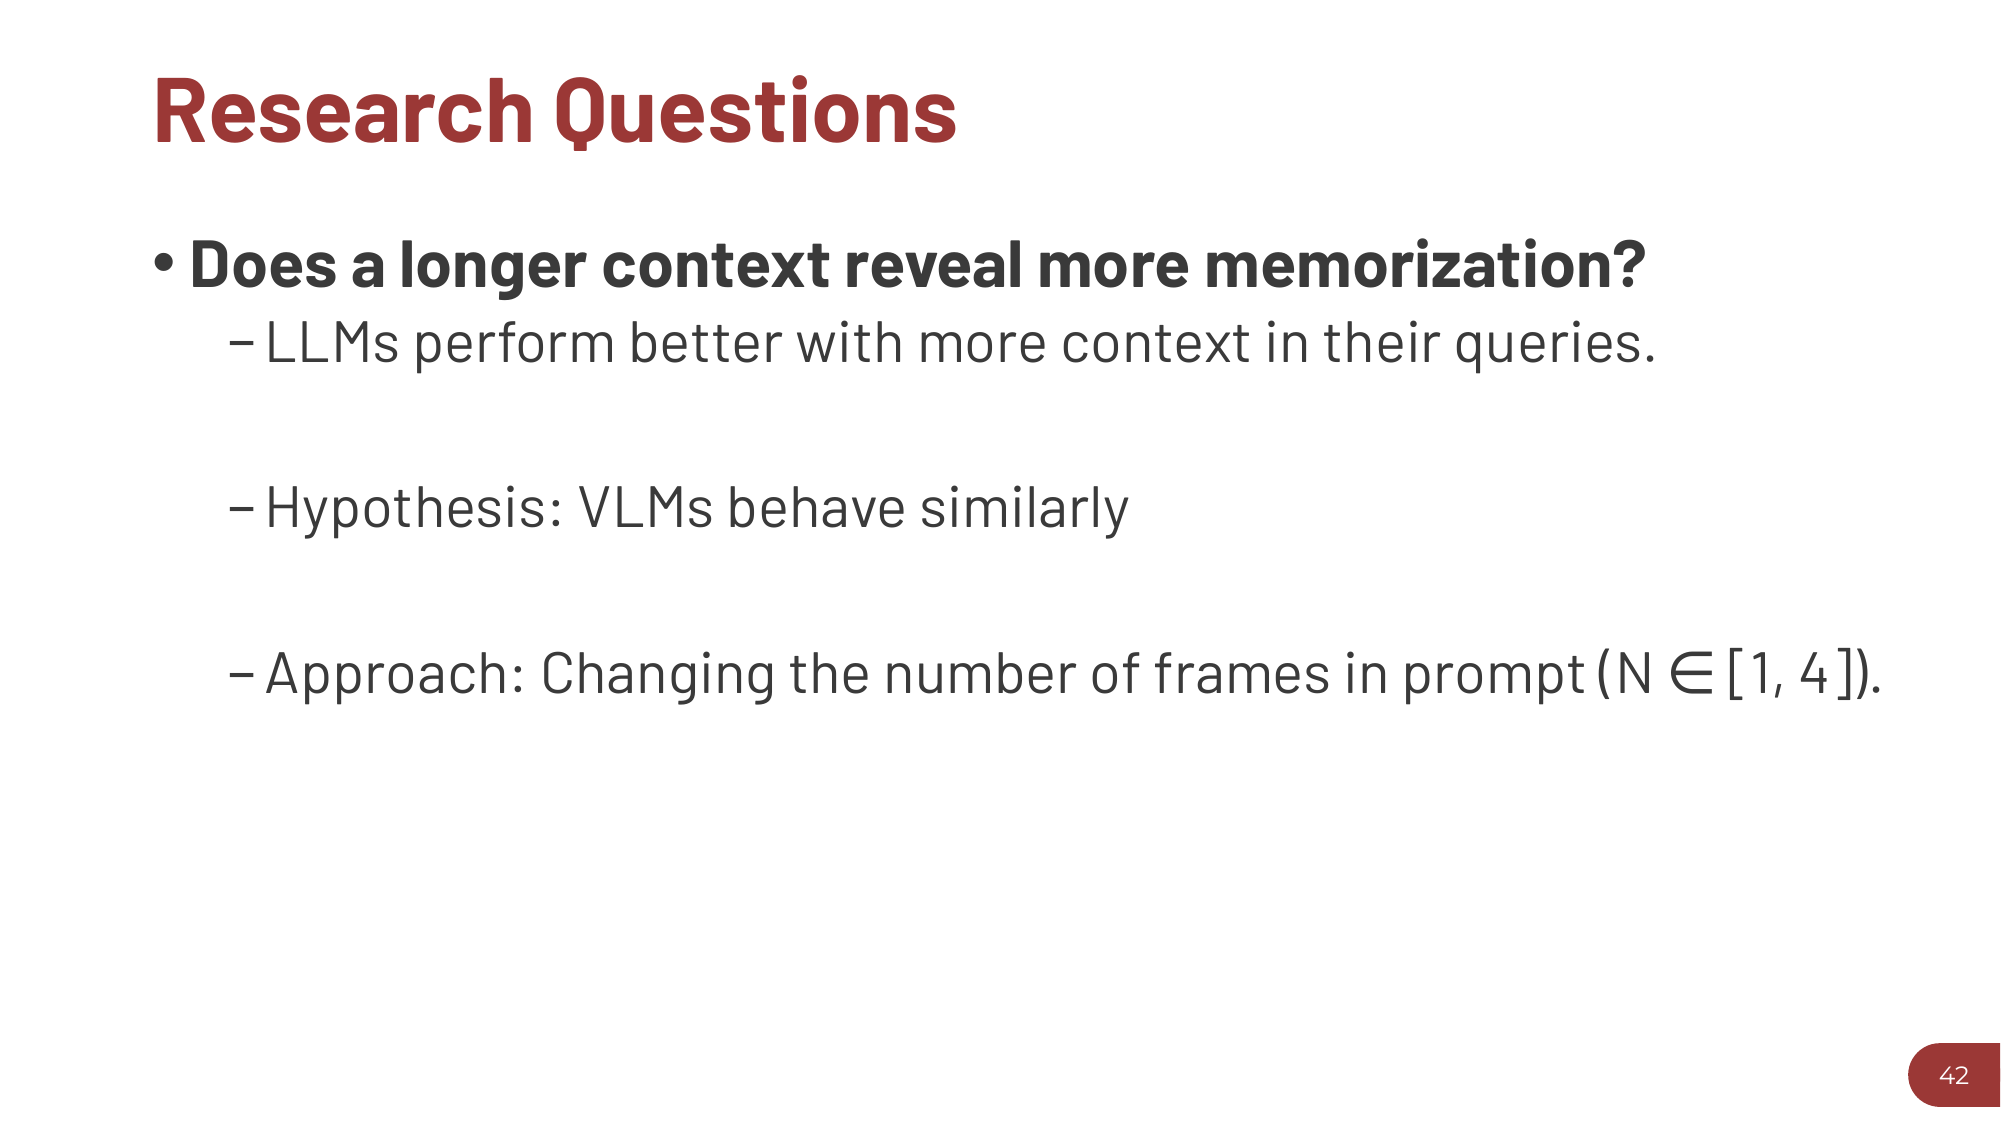

# Research Questions
Does a longer context reveal more memorization?
LLMs perform better with more context in their queries.

Hypothesis: VLMs behave similarly

Approach: Changing the number of frames in prompt (N ∈ [1, 4]).

42